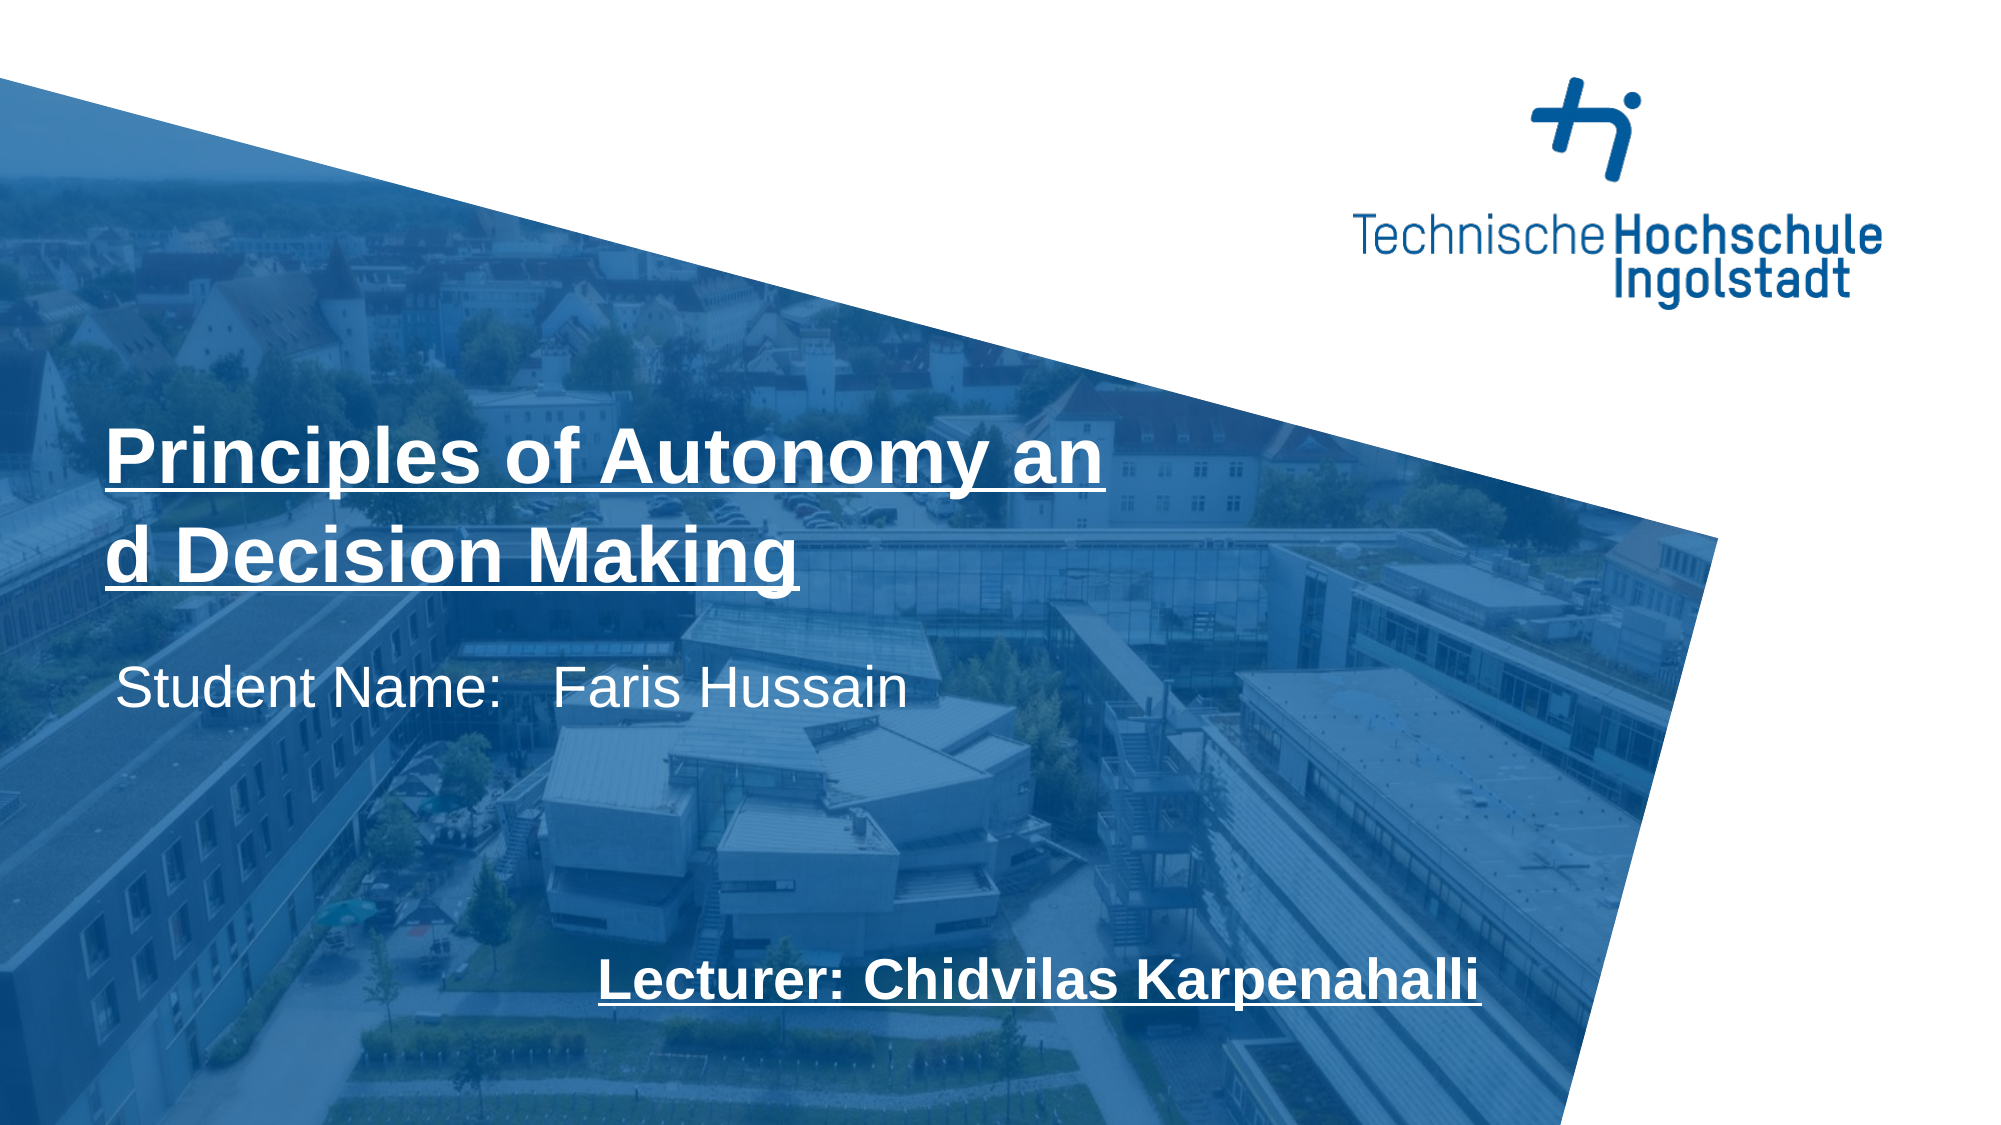

12.06.2024
Principles of Autonomy and Decision Making

Student Name:   Faris Hussain
Lecturer: Chidvilas Karpenahalli